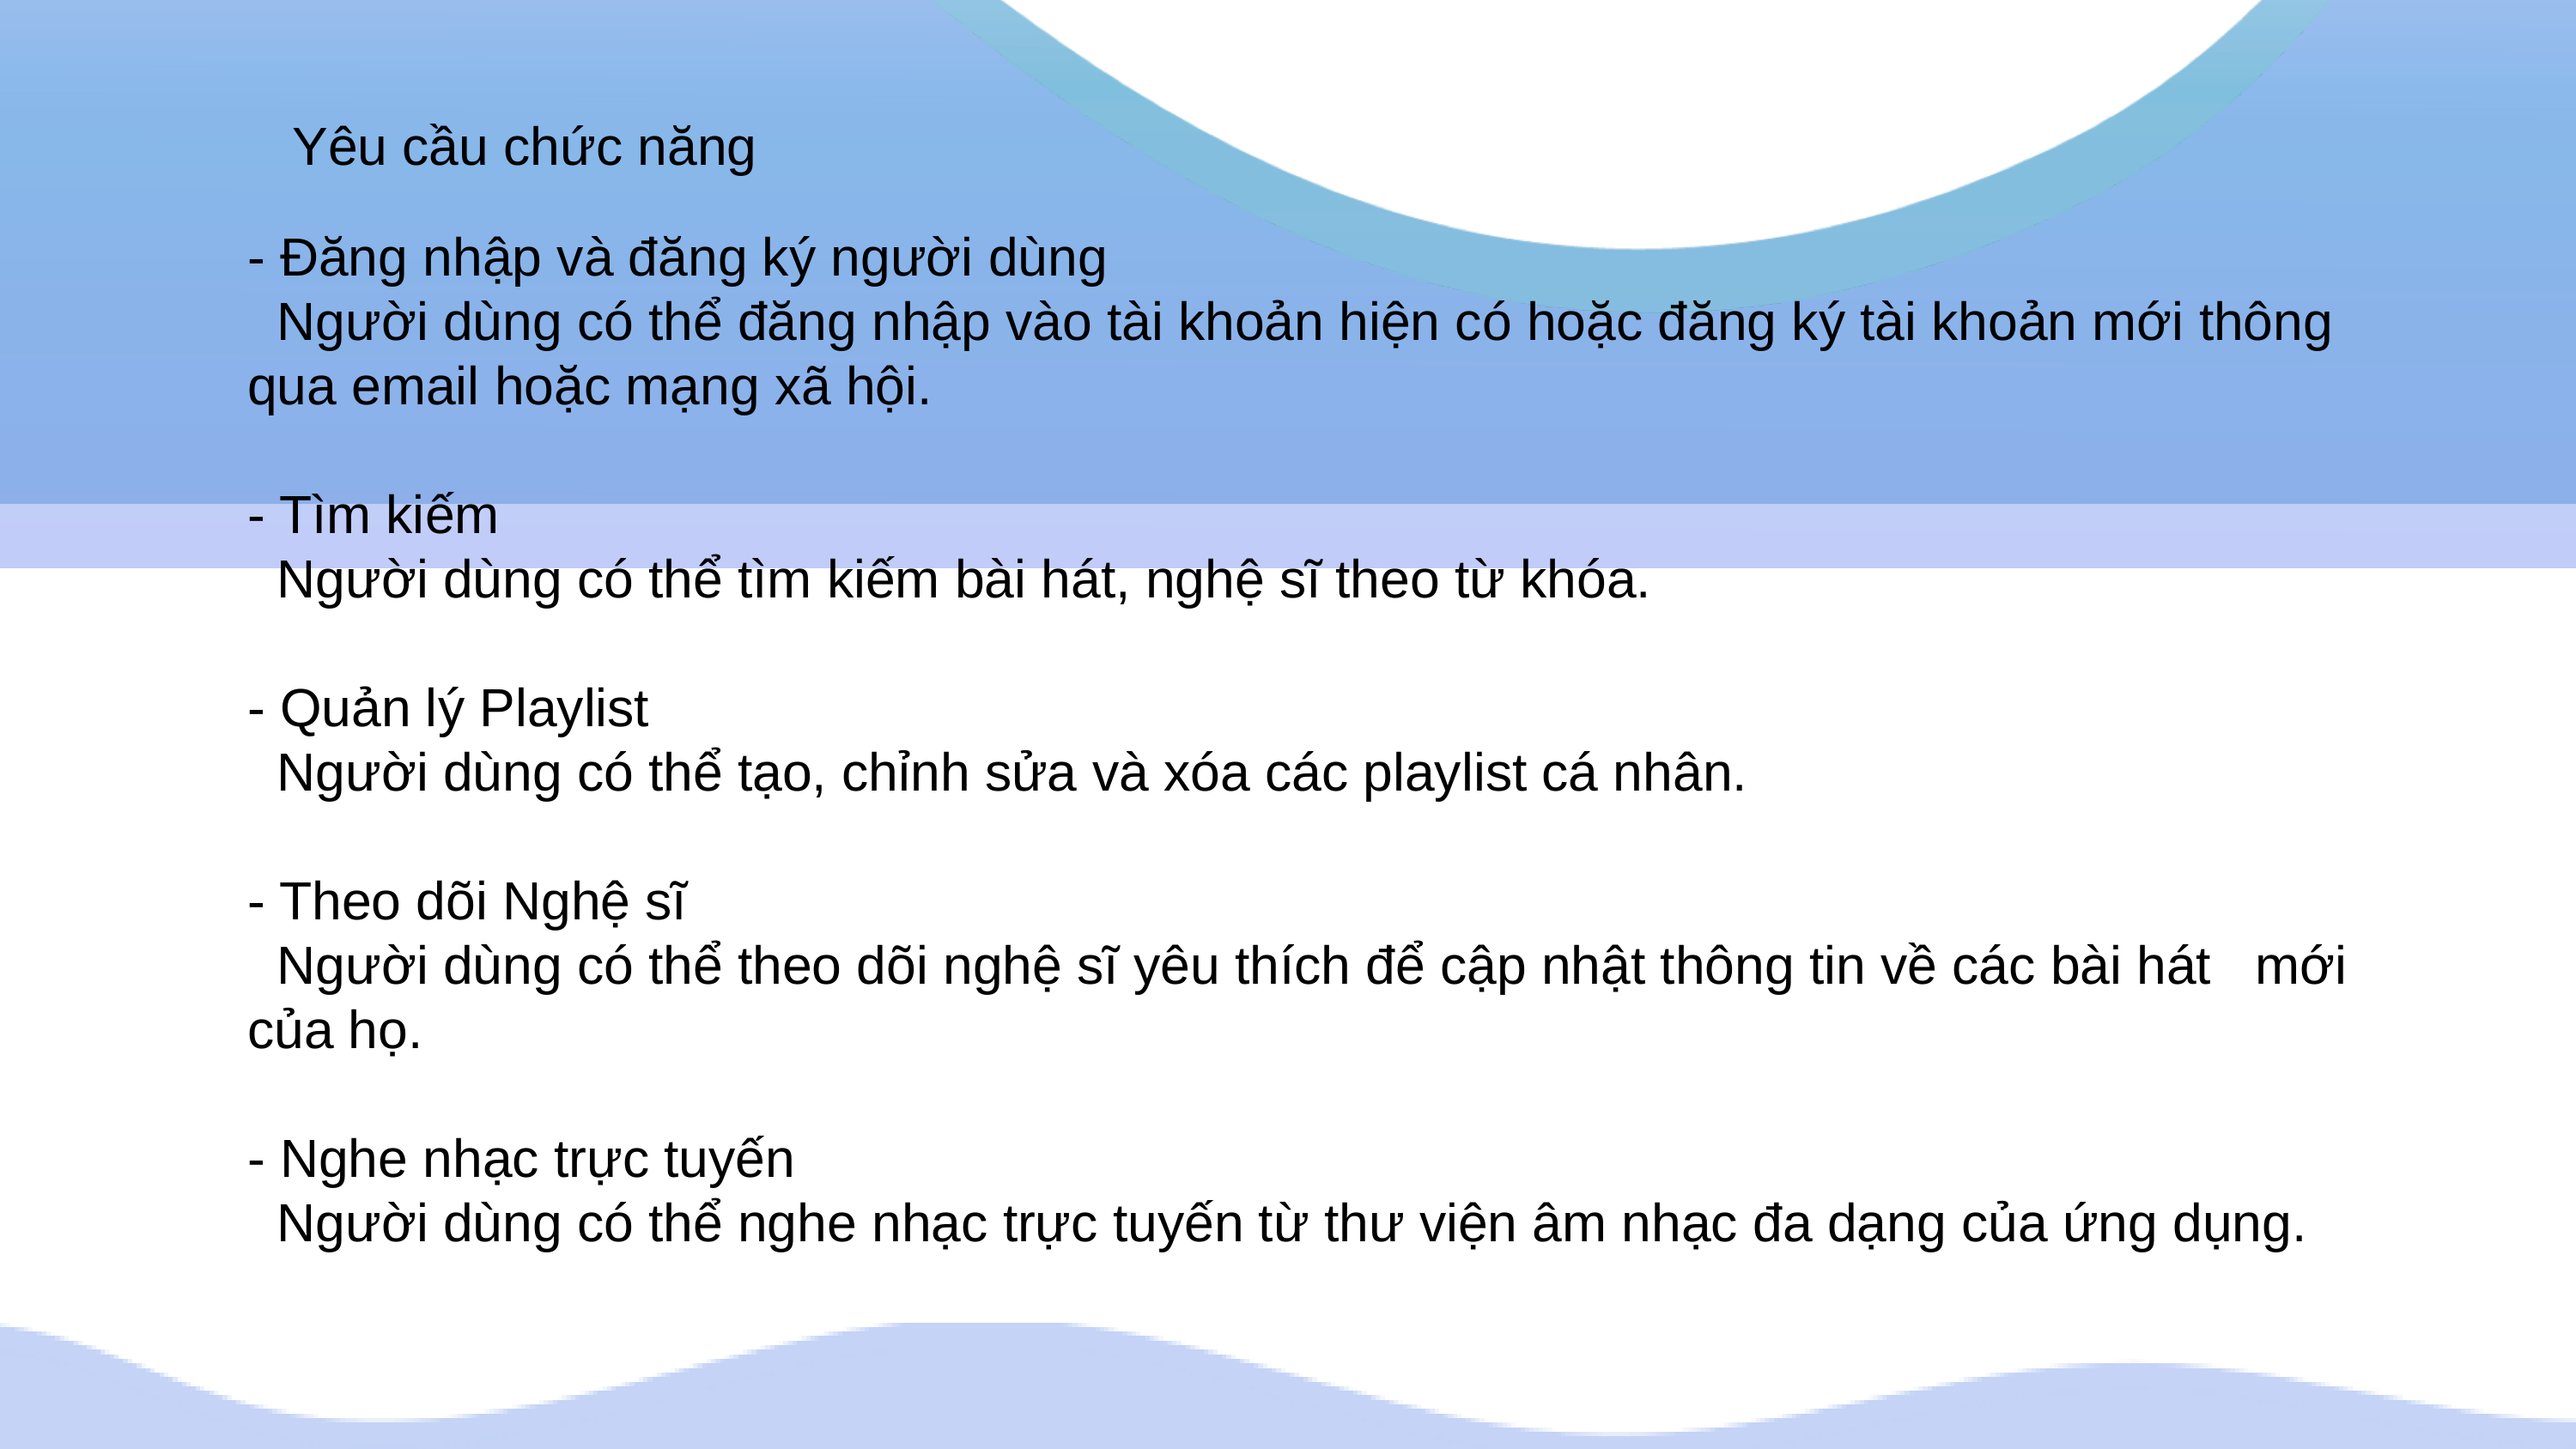

Yêu cầu chức năng
- Đăng nhập và đăng ký người dùng
  Người dùng có thể đăng nhập vào tài khoản hiện có hoặc đăng ký tài khoản mới thông qua email hoặc mạng xã hội.

- Tìm kiếm
  Người dùng có thể tìm kiếm bài hát, nghệ sĩ theo từ khóa.

- Quản lý Playlist
  Người dùng có thể tạo, chỉnh sửa và xóa các playlist cá nhân.

- Theo dõi Nghệ sĩ
  Người dùng có thể theo dõi nghệ sĩ yêu thích để cập nhật thông tin về các bài hát   mới của họ.

- Nghe nhạc trực tuyến
  Người dùng có thể nghe nhạc trực tuyến từ thư viện âm nhạc đa dạng của ứng dụng.